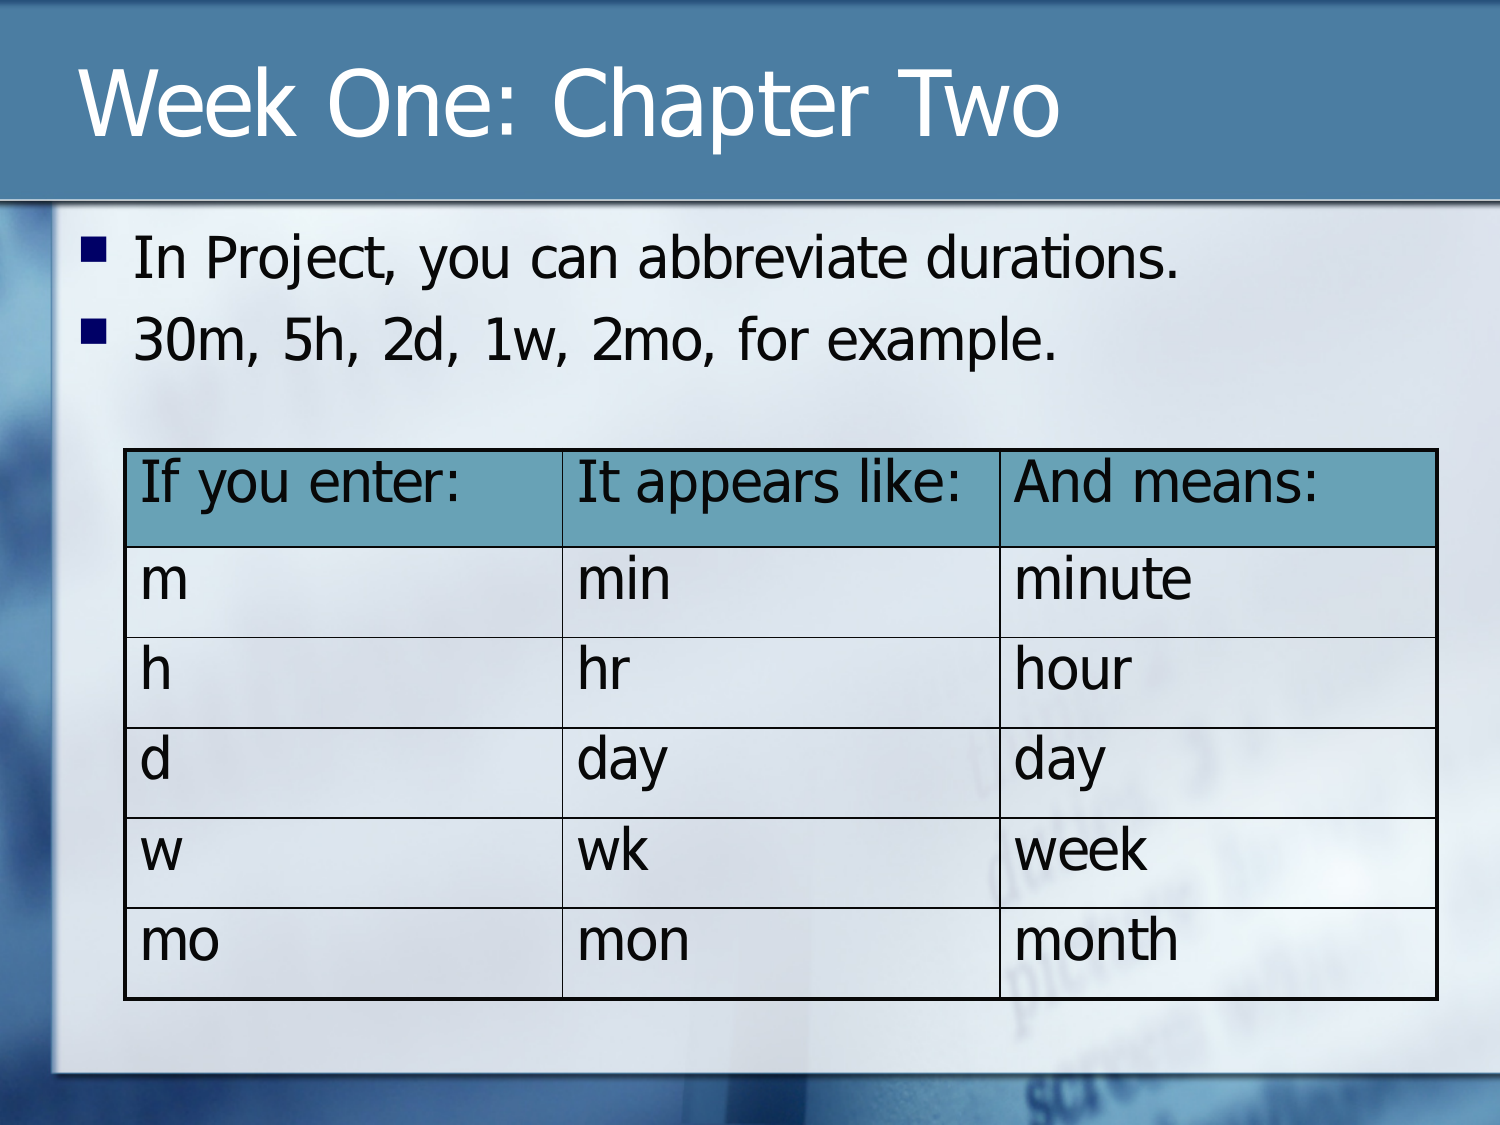

# Week One: Chapter Two
In Project, you can abbreviate durations.
30m, 5h, 2d, 1w, 2mo, for example.
| If you enter: | It appears like: | And means: |
| --- | --- | --- |
| m | min | minute |
| h | hr | hour |
| d | day | day |
| w | wk | week |
| mo | mon | month |